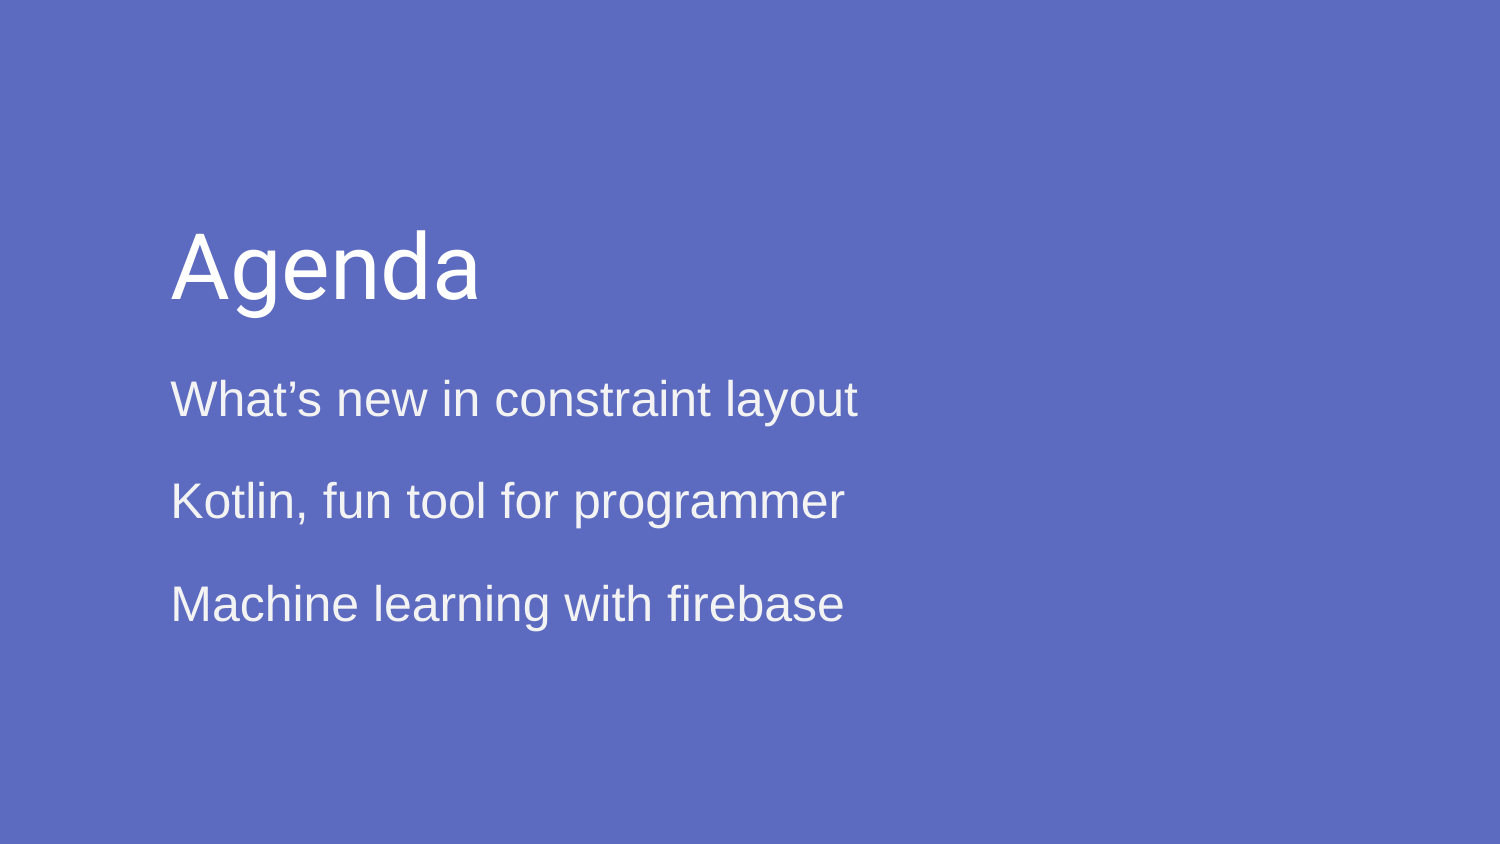

# Agenda
What’s new in constraint layout
Kotlin, fun tool for programmer
Machine learning with firebase